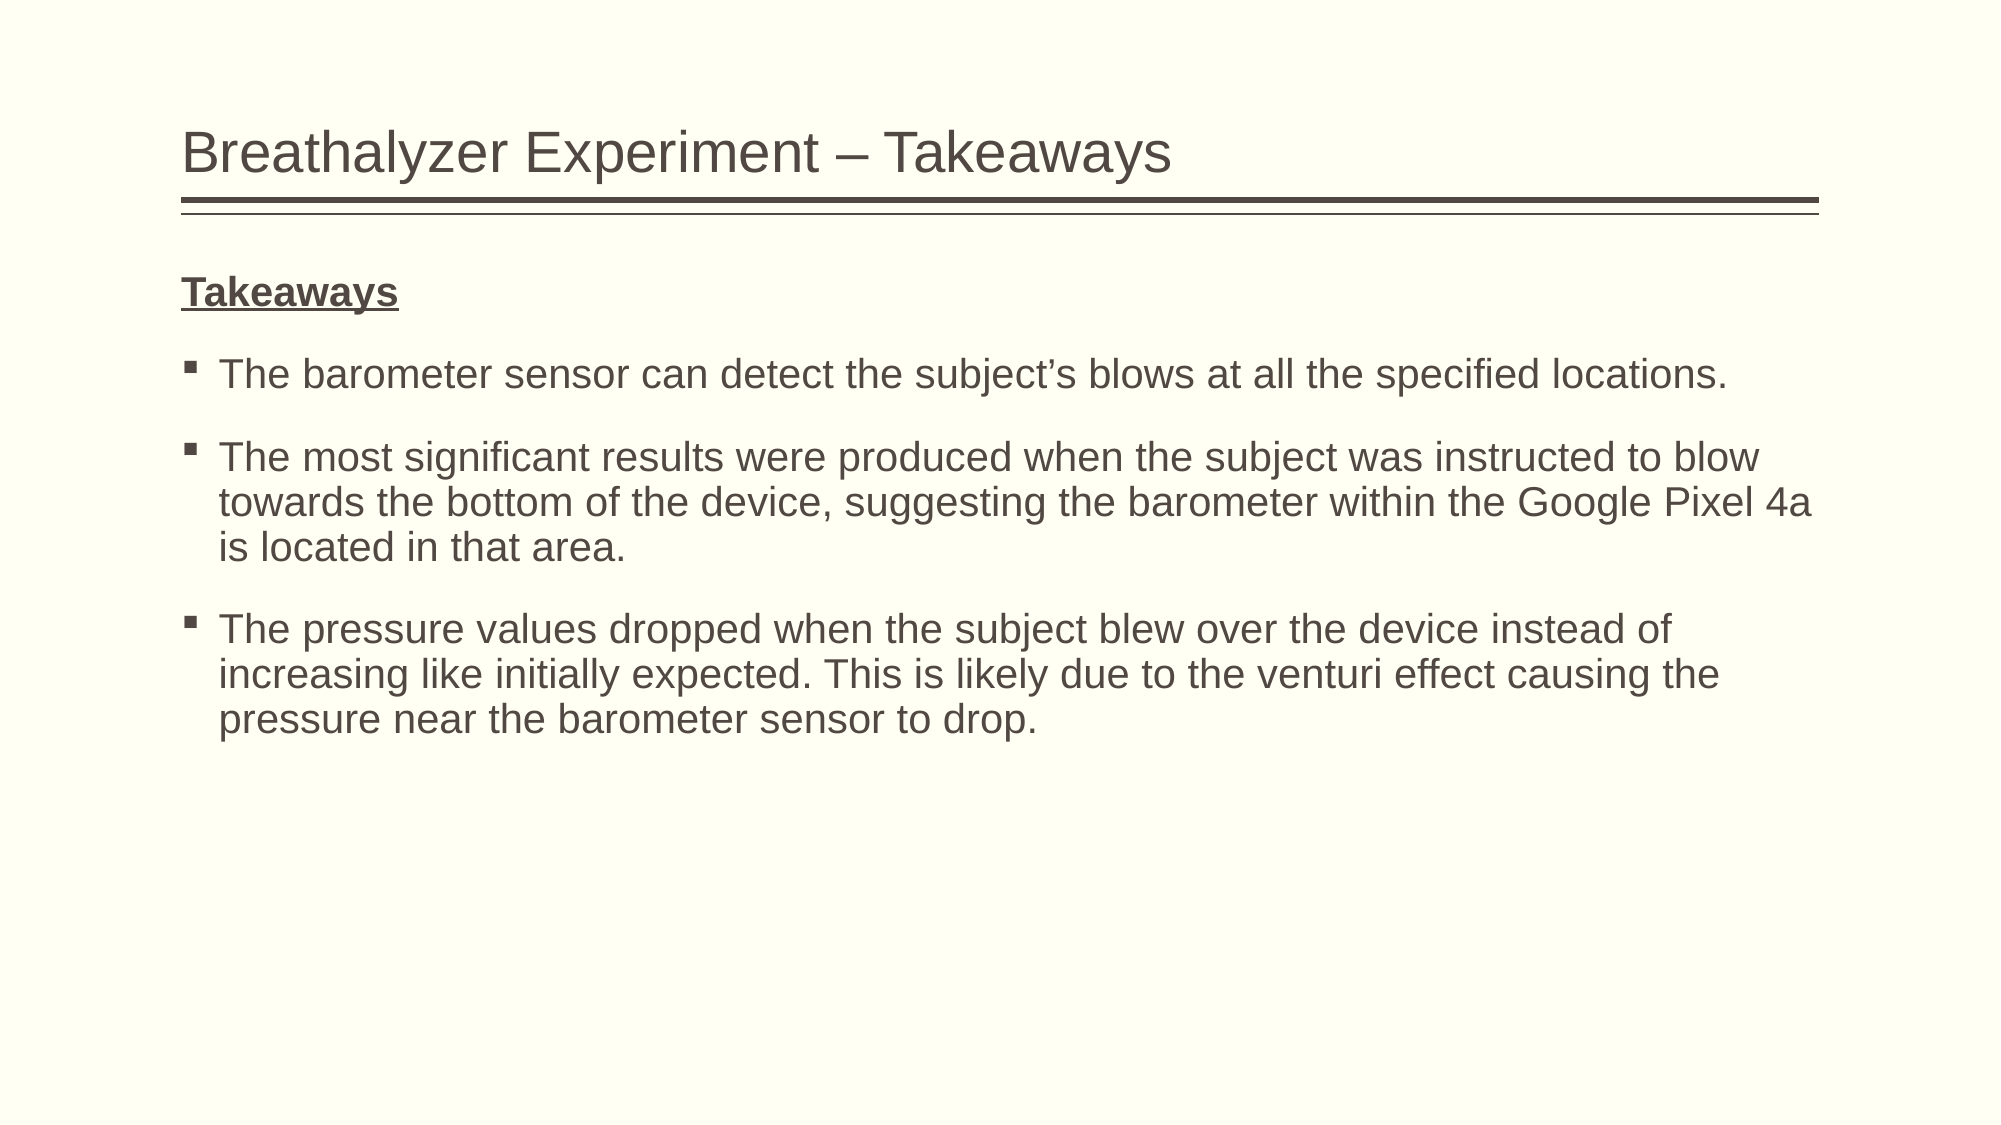

# Breathalyzer Experiment – Takeaways
Takeaways
The barometer sensor can detect the subject’s blows at all the specified locations.
The most significant results were produced when the subject was instructed to blow towards the bottom of the device, suggesting the barometer within the Google Pixel 4a is located in that area.
The pressure values dropped when the subject blew over the device instead of increasing like initially expected. This is likely due to the venturi effect causing the pressure near the barometer sensor to drop.